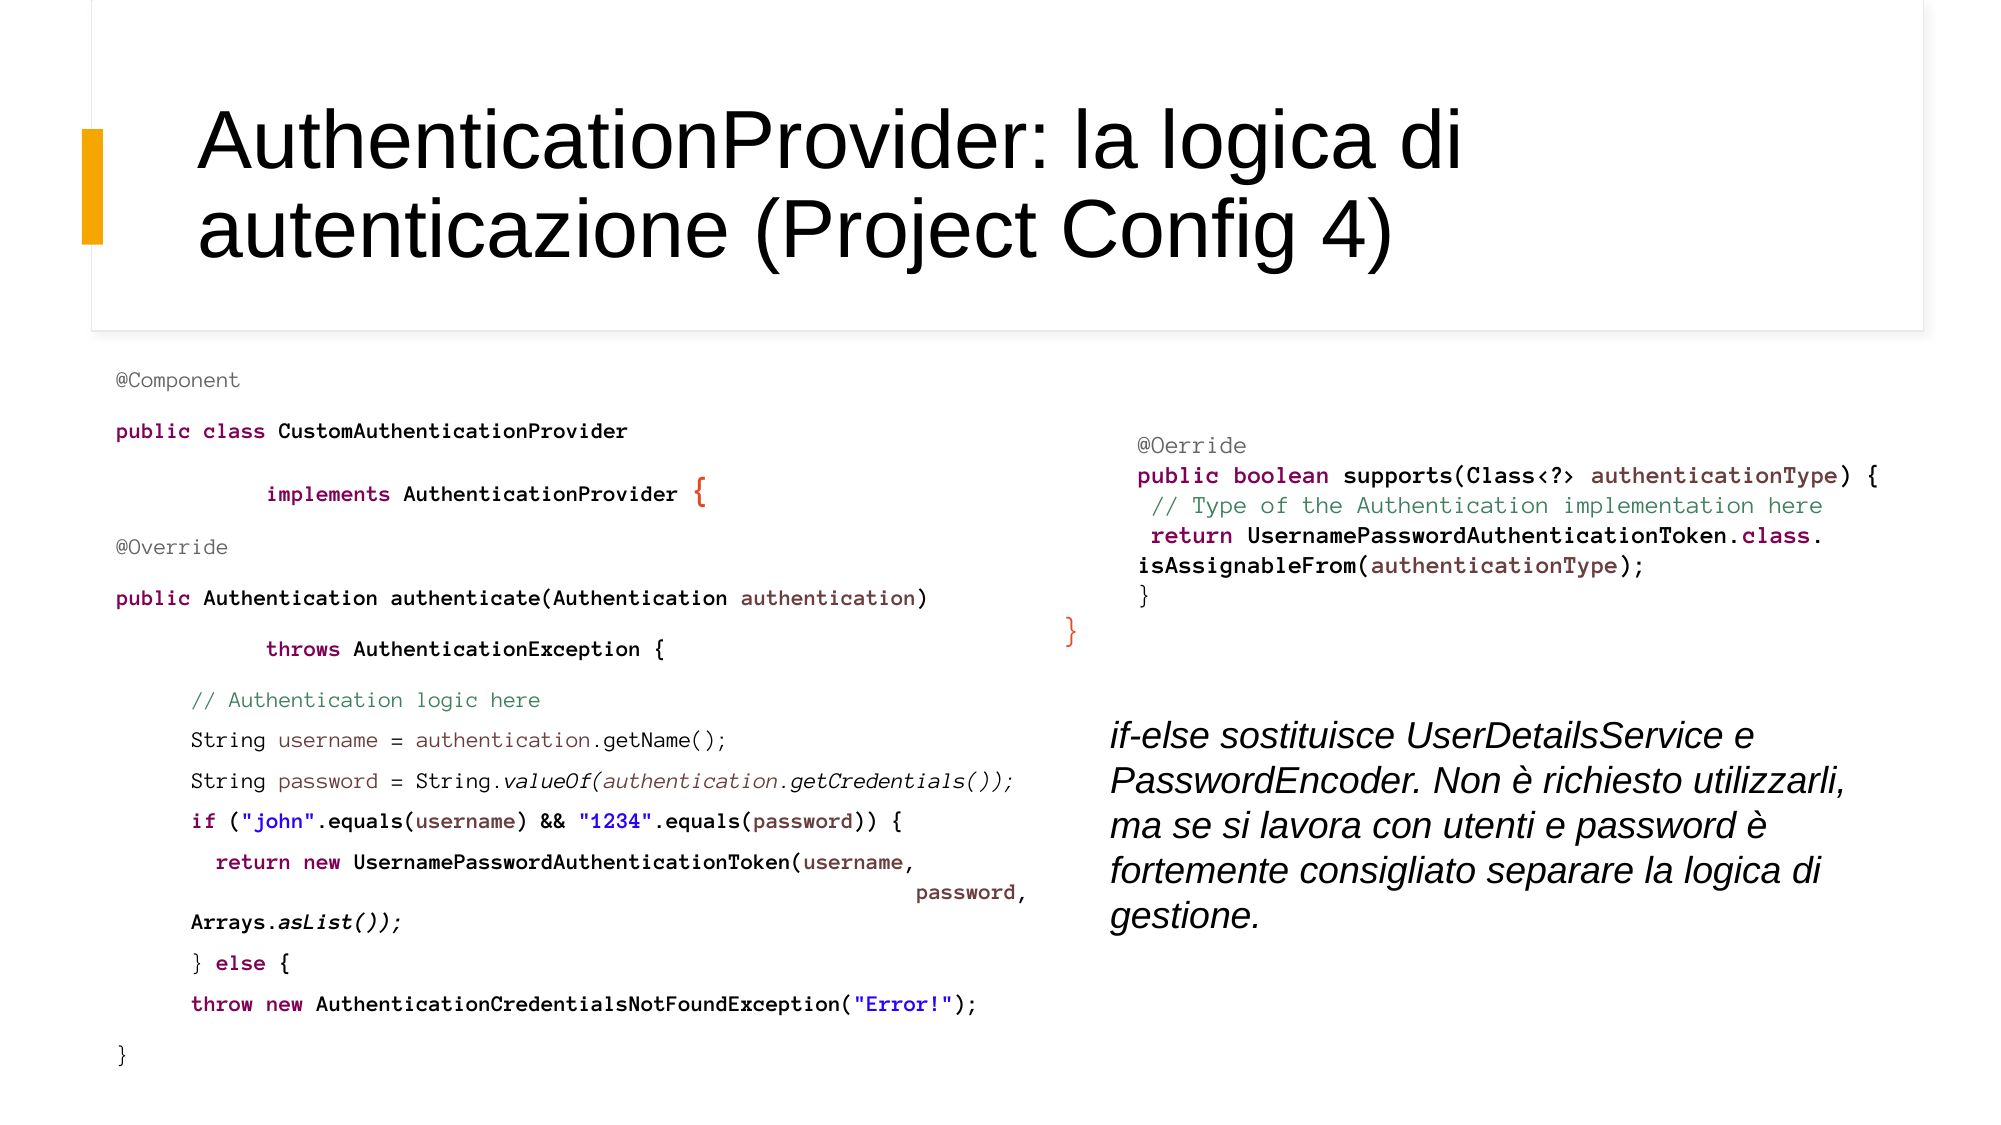

# AuthenticationProvider: la logica di autenticazione (Project Config 4)
@Component
public class CustomAuthenticationProvider
	implements AuthenticationProvider {
@Override
public Authentication authenticate(Authentication authentication)
	throws AuthenticationException {
      // Authentication logic here
String username = authentication.getName();
String password = String.valueOf(authentication.getCredentials());
if ("john".equals(username) && "1234".equals(password)) {
  return new UsernamePasswordAuthenticationToken(username,  		                                  password, Arrays.asList());
} else {
throw new AuthenticationCredentialsNotFoundException("Error!");
}

@Oerride
public boolean supports(Class<?> authenticationType) {
 // Type of the Authentication implementation here
 return UsernamePasswordAuthenticationToken.class.
isAssignableFrom(authenticationType);
}
}

if-else sostituisce UserDetailsService e
PasswordEncoder. Non è richiesto utilizzarli, ma se si lavora con utenti e password è fortemente consigliato separare la logica di gestione.